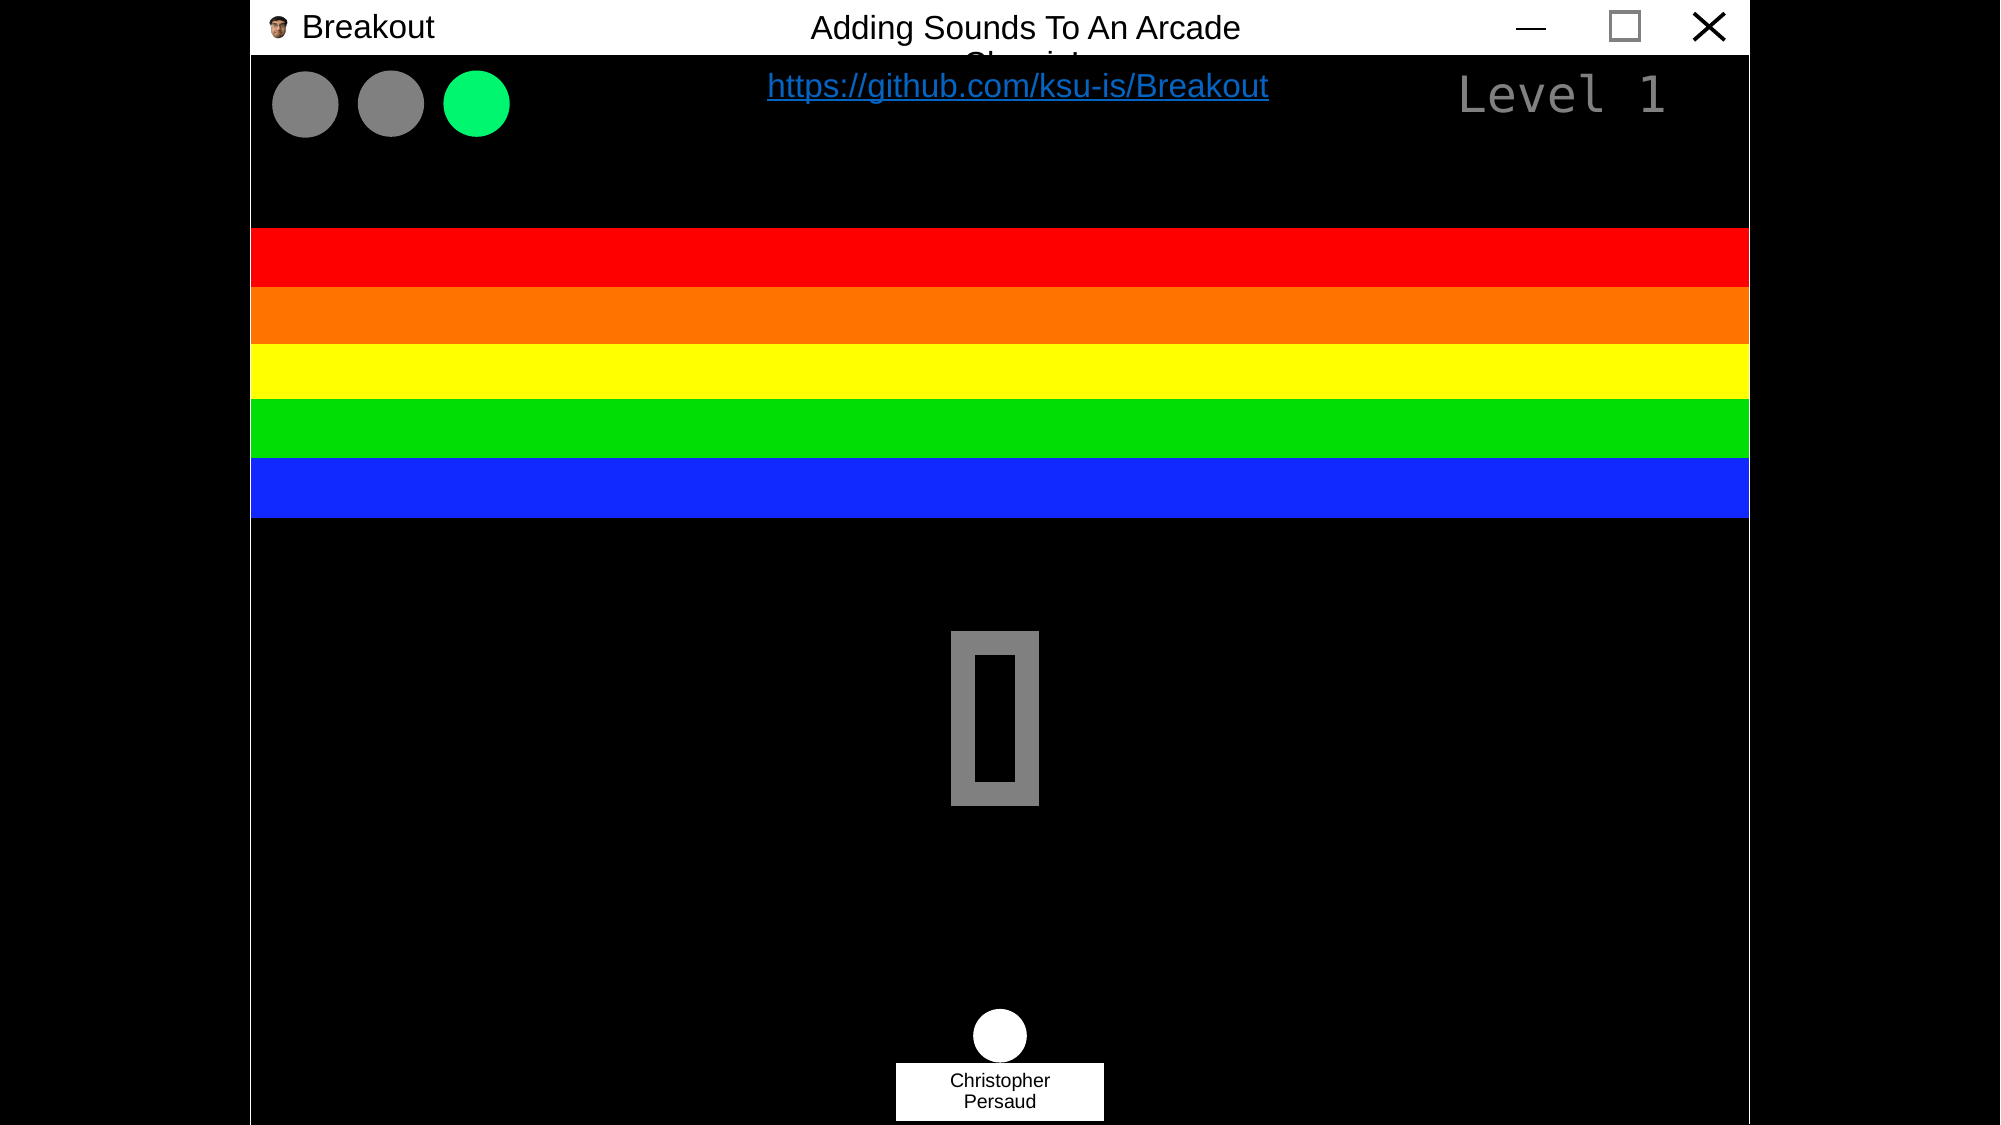

Adding Sounds To An Arcade Classic!
# Breakout

Level 1
https://github.com/ksu-is/Breakout

Christopher Persaud